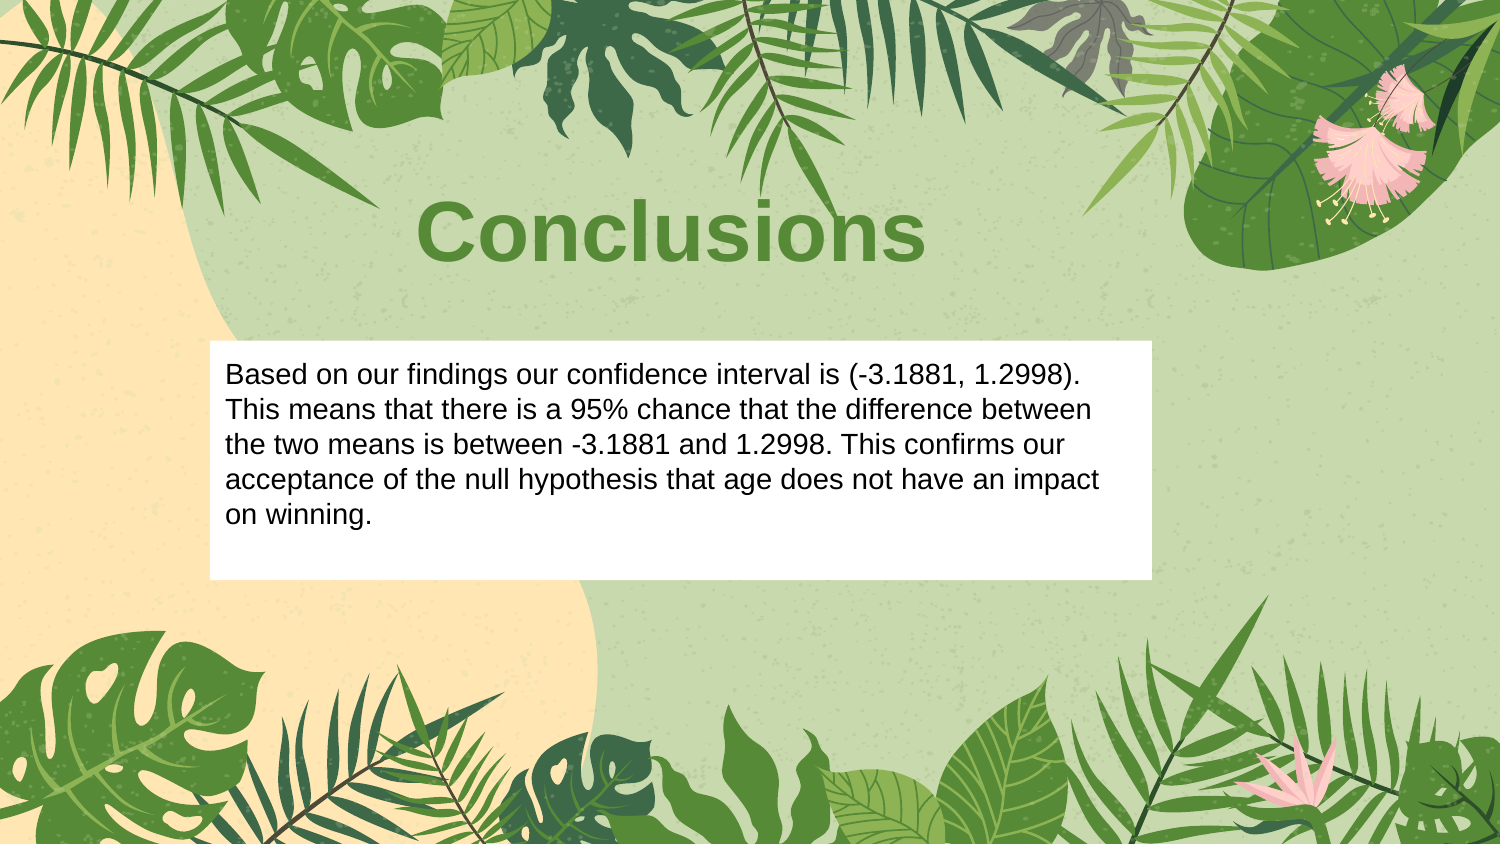

# Conclusions
Based on our findings our confidence interval is (-3.1881, 1.2998). This means that there is a 95% chance that the difference between the two means is between -3.1881 and 1.2998. This confirms our acceptance of the null hypothesis that age does not have an impact on winning.